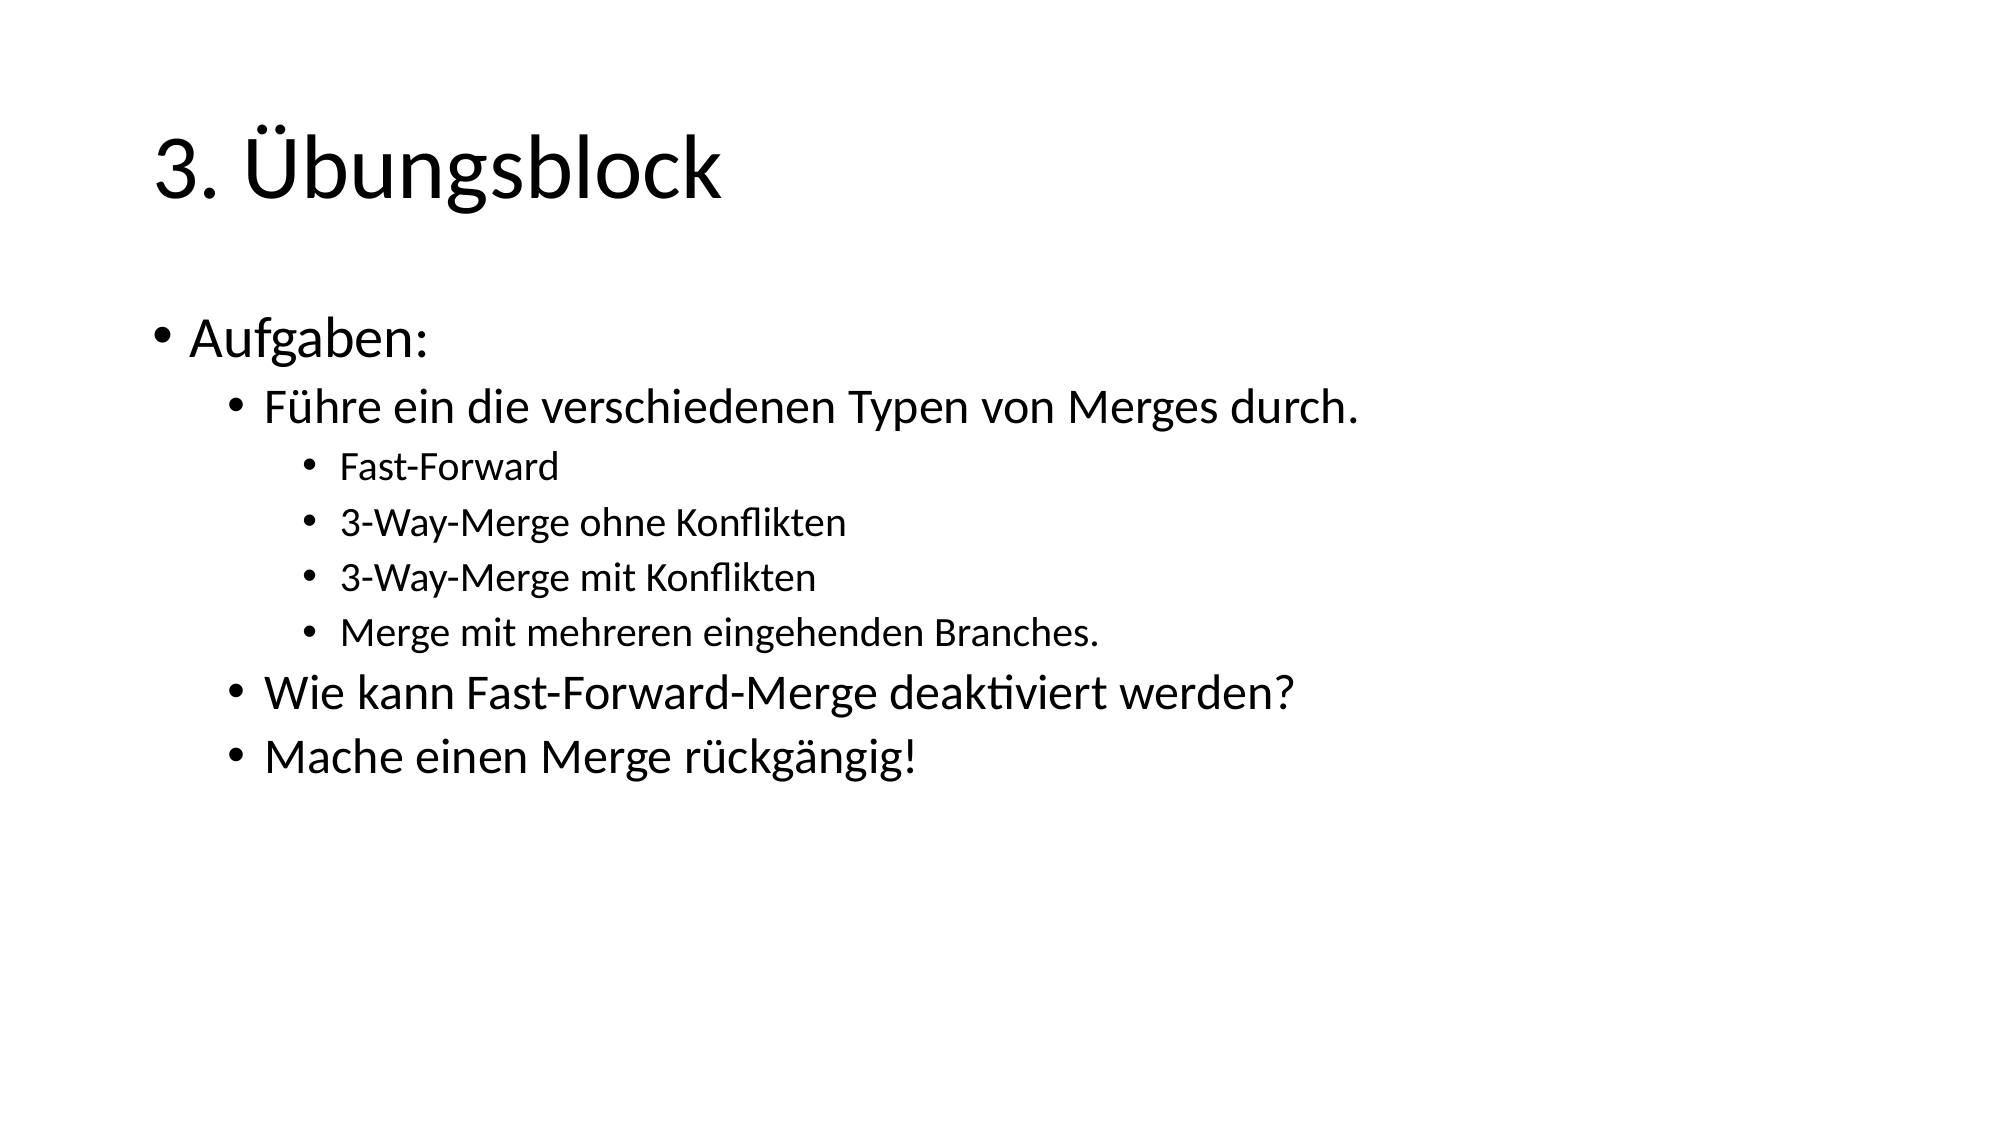

# 3. Übungsblock
Aufgaben:
Führe ein die verschiedenen Typen von Merges durch.
Fast-Forward
3-Way-Merge ohne Konflikten
3-Way-Merge mit Konflikten
Merge mit mehreren eingehenden Branches.
Wie kann Fast-Forward-Merge deaktiviert werden?
Mache einen Merge rückgängig!